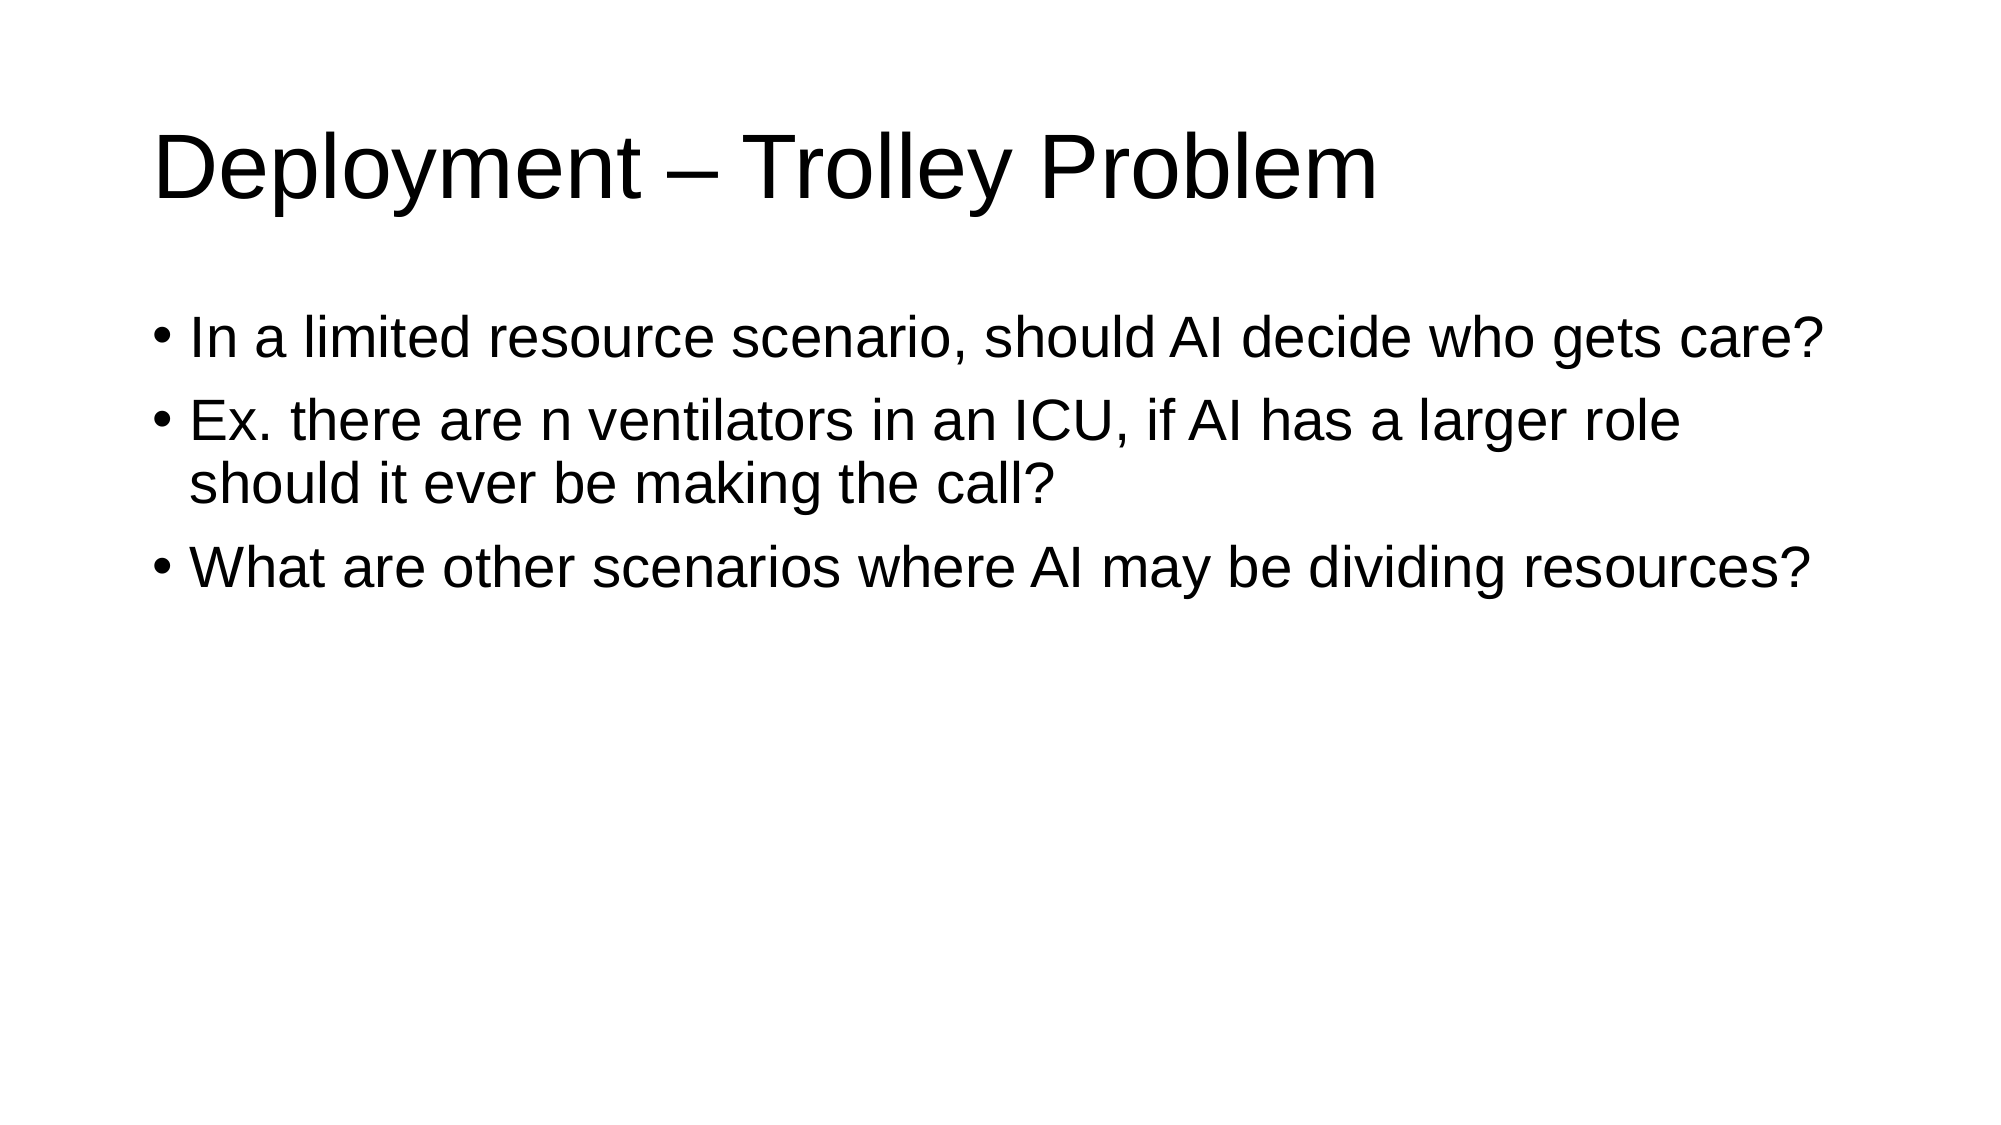

# Deployment – Trolley Problem
In a limited resource scenario, should AI decide who gets care?
Ex. there are n ventilators in an ICU, if AI has a larger role should it ever be making the call?
What are other scenarios where AI may be dividing resources?